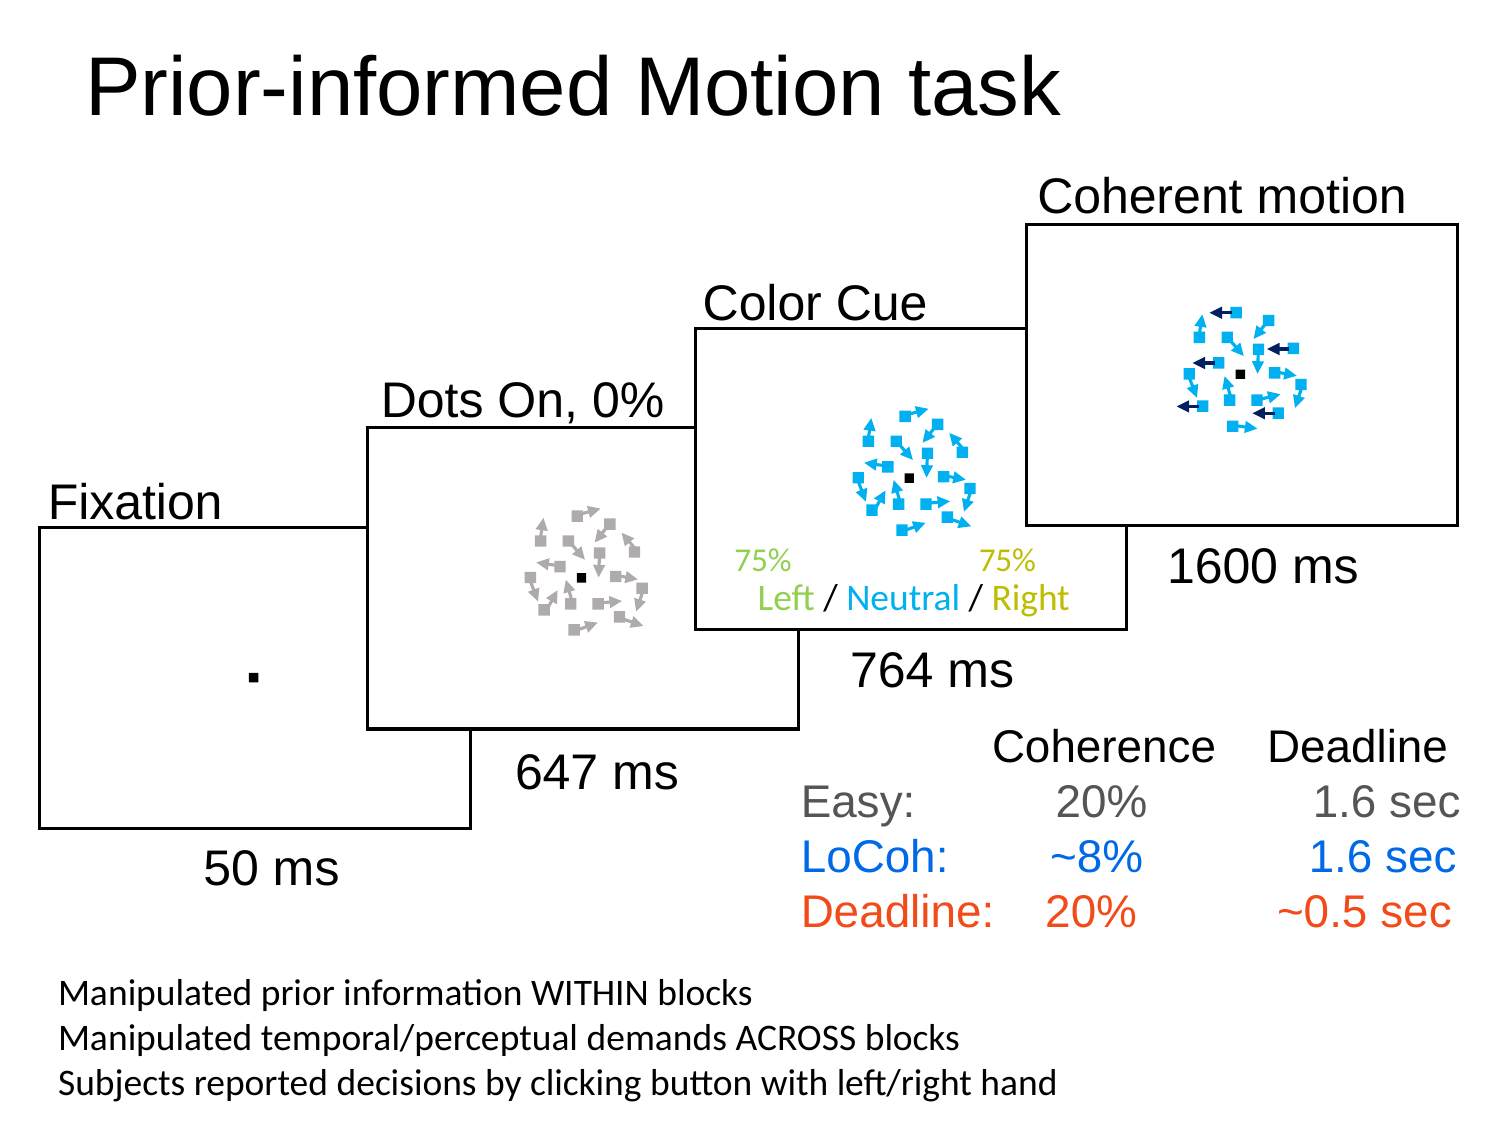

Prior-informed Motion task
Coherent motion

Color Cue

Dots On, 0%

Fixation
1600 ms

75%                         75%
Left / Neutral / Right
764 ms
               Coherence    Deadline
Easy:           20%             1.6 sec
LoCoh:        ~8%             1.6 sec
Deadline:    20%           ~0.5 sec
647 ms
50 ms
Manipulated prior information WITHIN blocks
Manipulated temporal/perceptual demands ACROSS blocks
Subjects reported decisions by clicking button with left/right hand